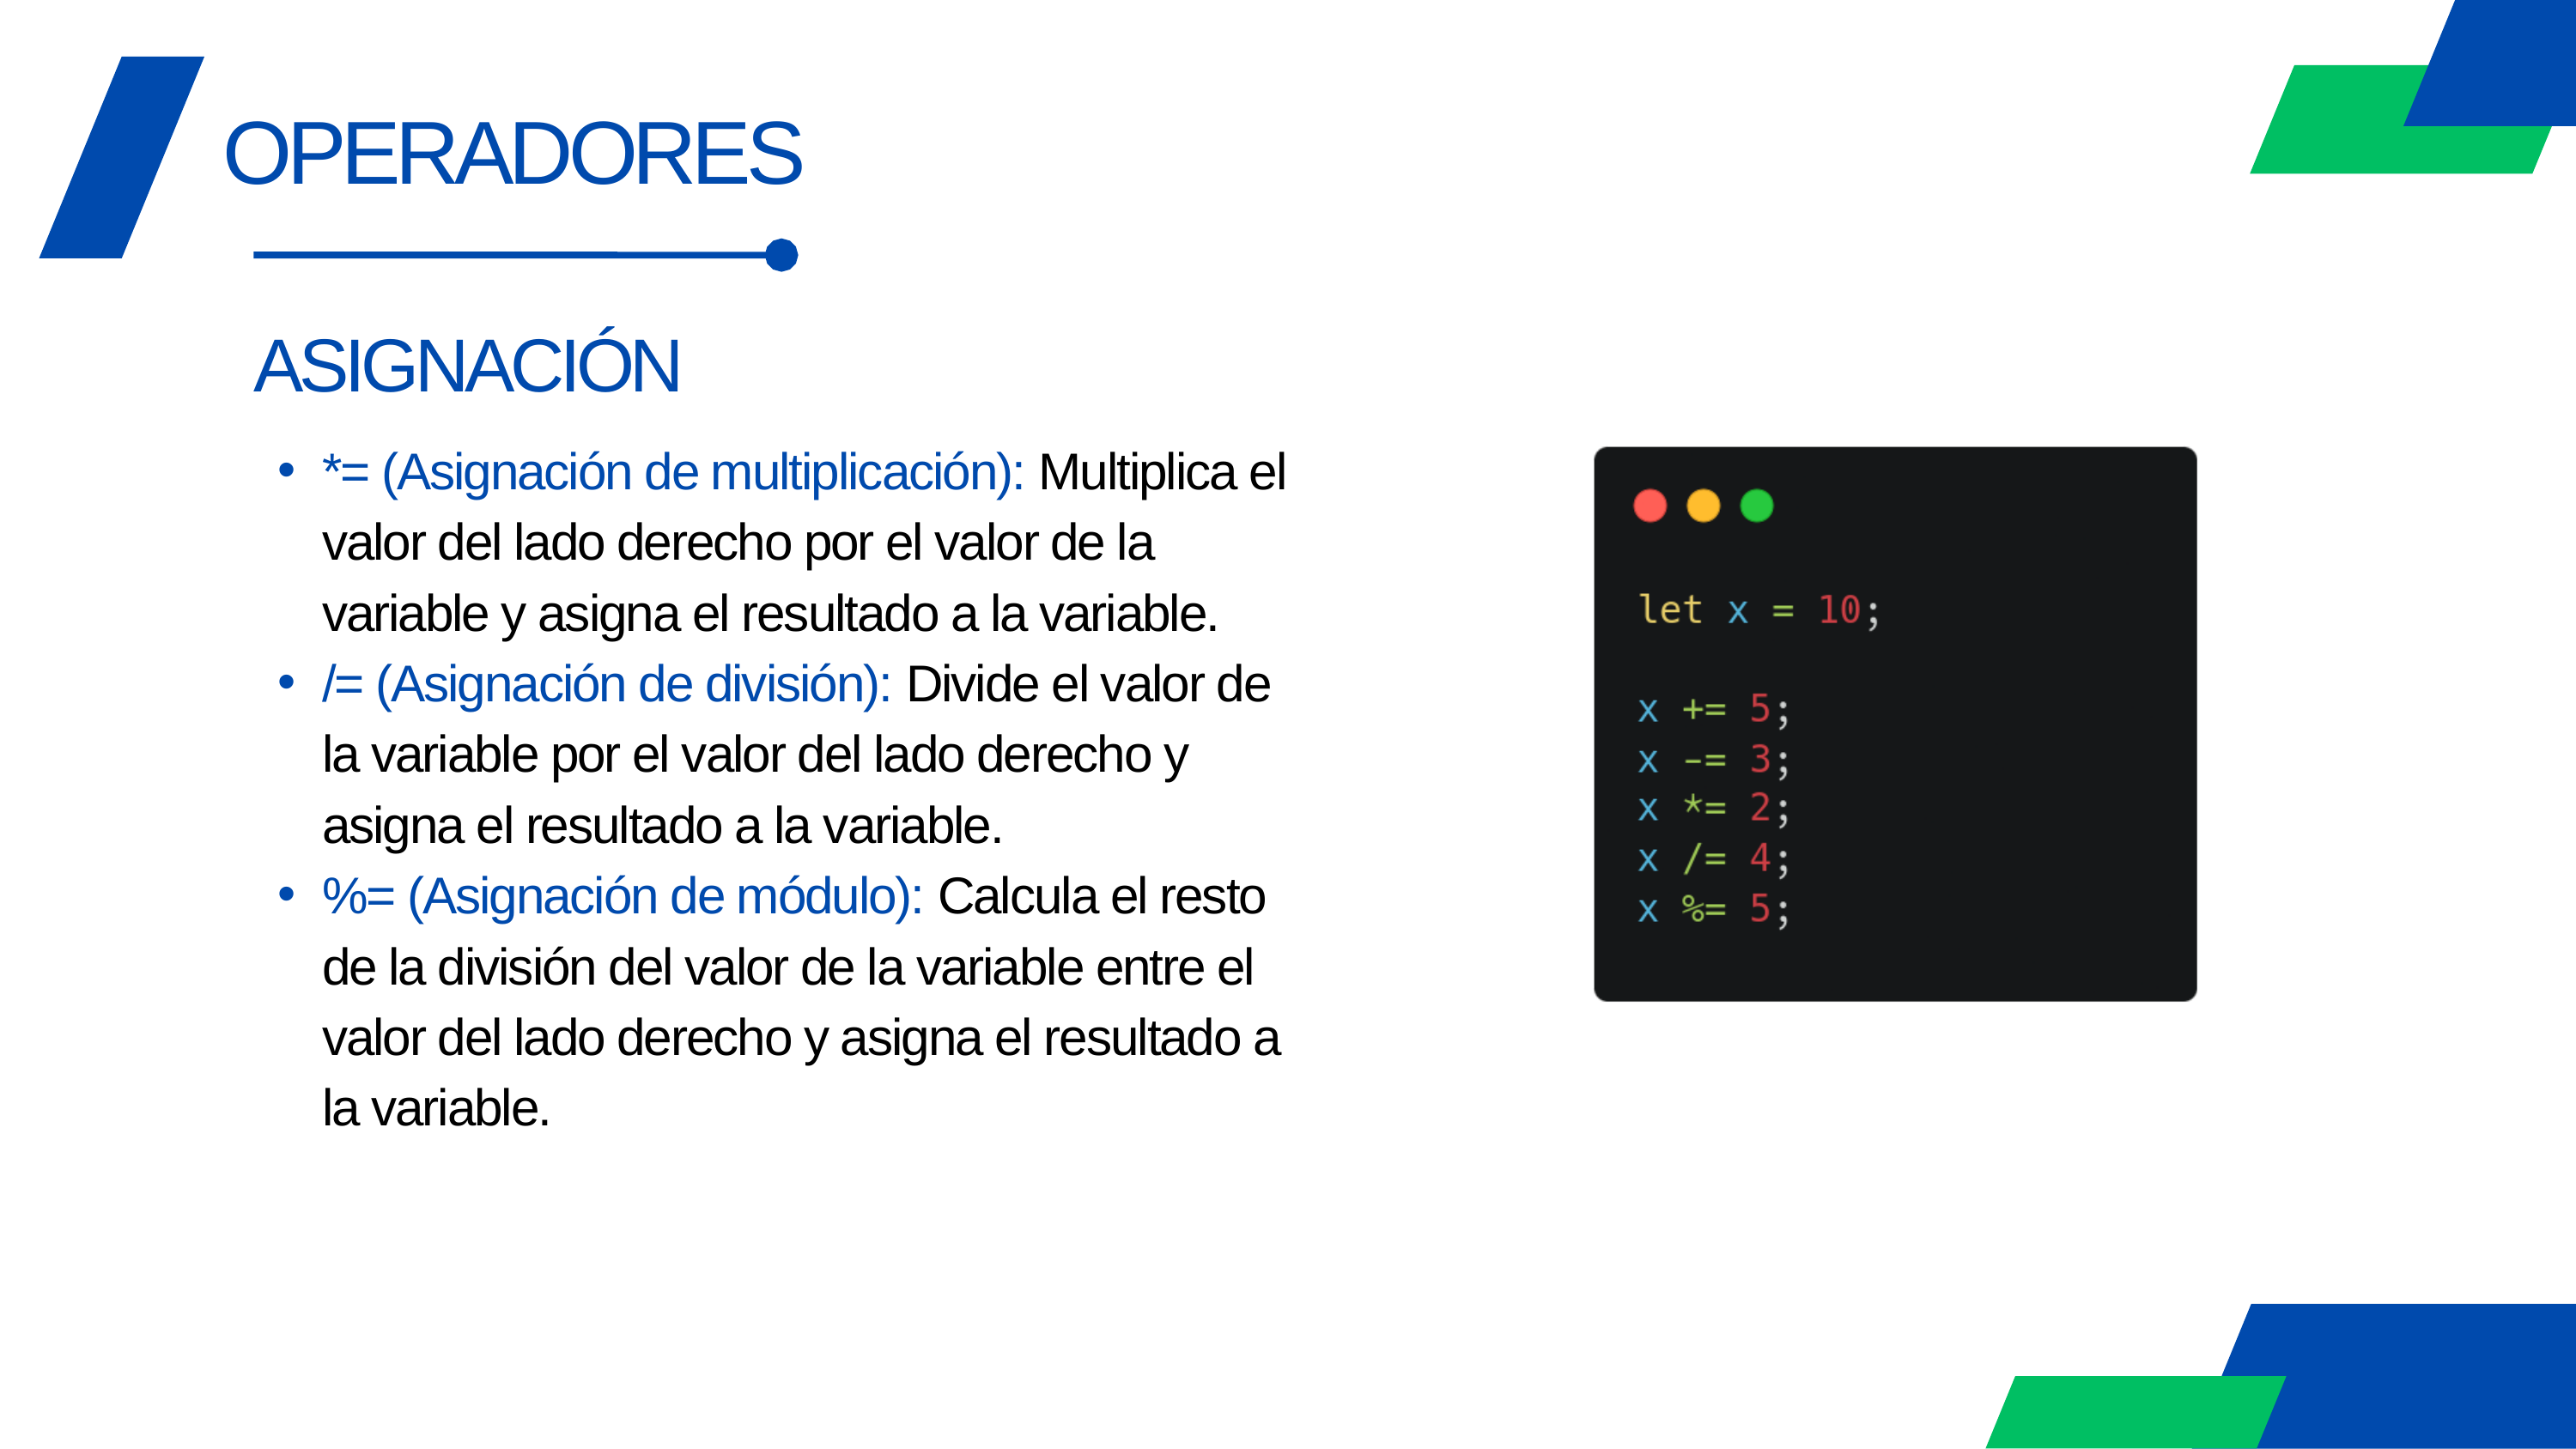

OPERADORES

ASIGNACIÓN
*= (Asignación de multiplicación): Multiplica el valor del lado derecho por el valor de la variable y asigna el resultado a la variable.
/= (Asignación de división): Divide el valor de la variable por el valor del lado derecho y asigna el resultado a la variable.
%= (Asignación de módulo): Calcula el resto de la división del valor de la variable entre el valor del lado derecho y asigna el resultado a la variable.